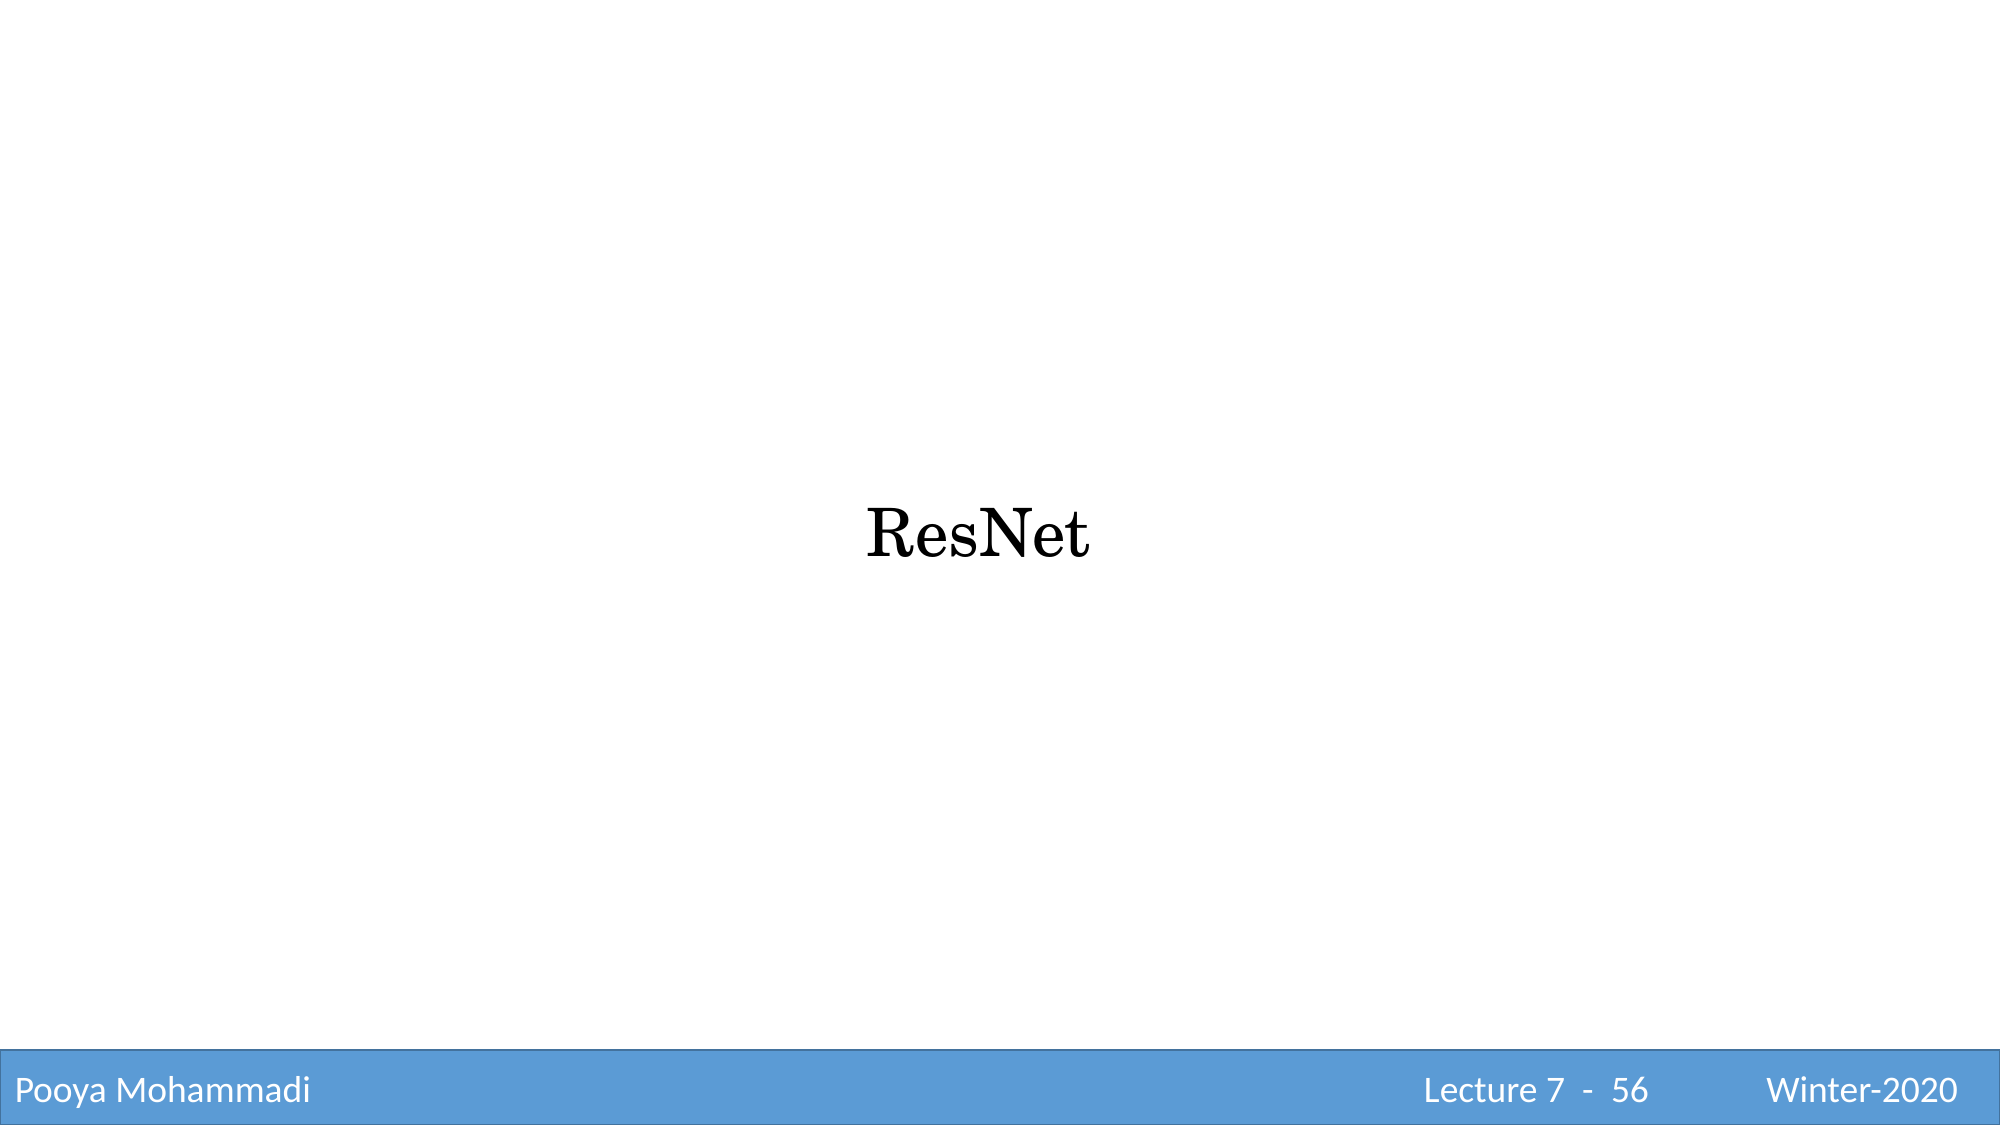

ResNet
Pooya Mohammadi					     			       Lecture 7  -  56	            Winter-2020